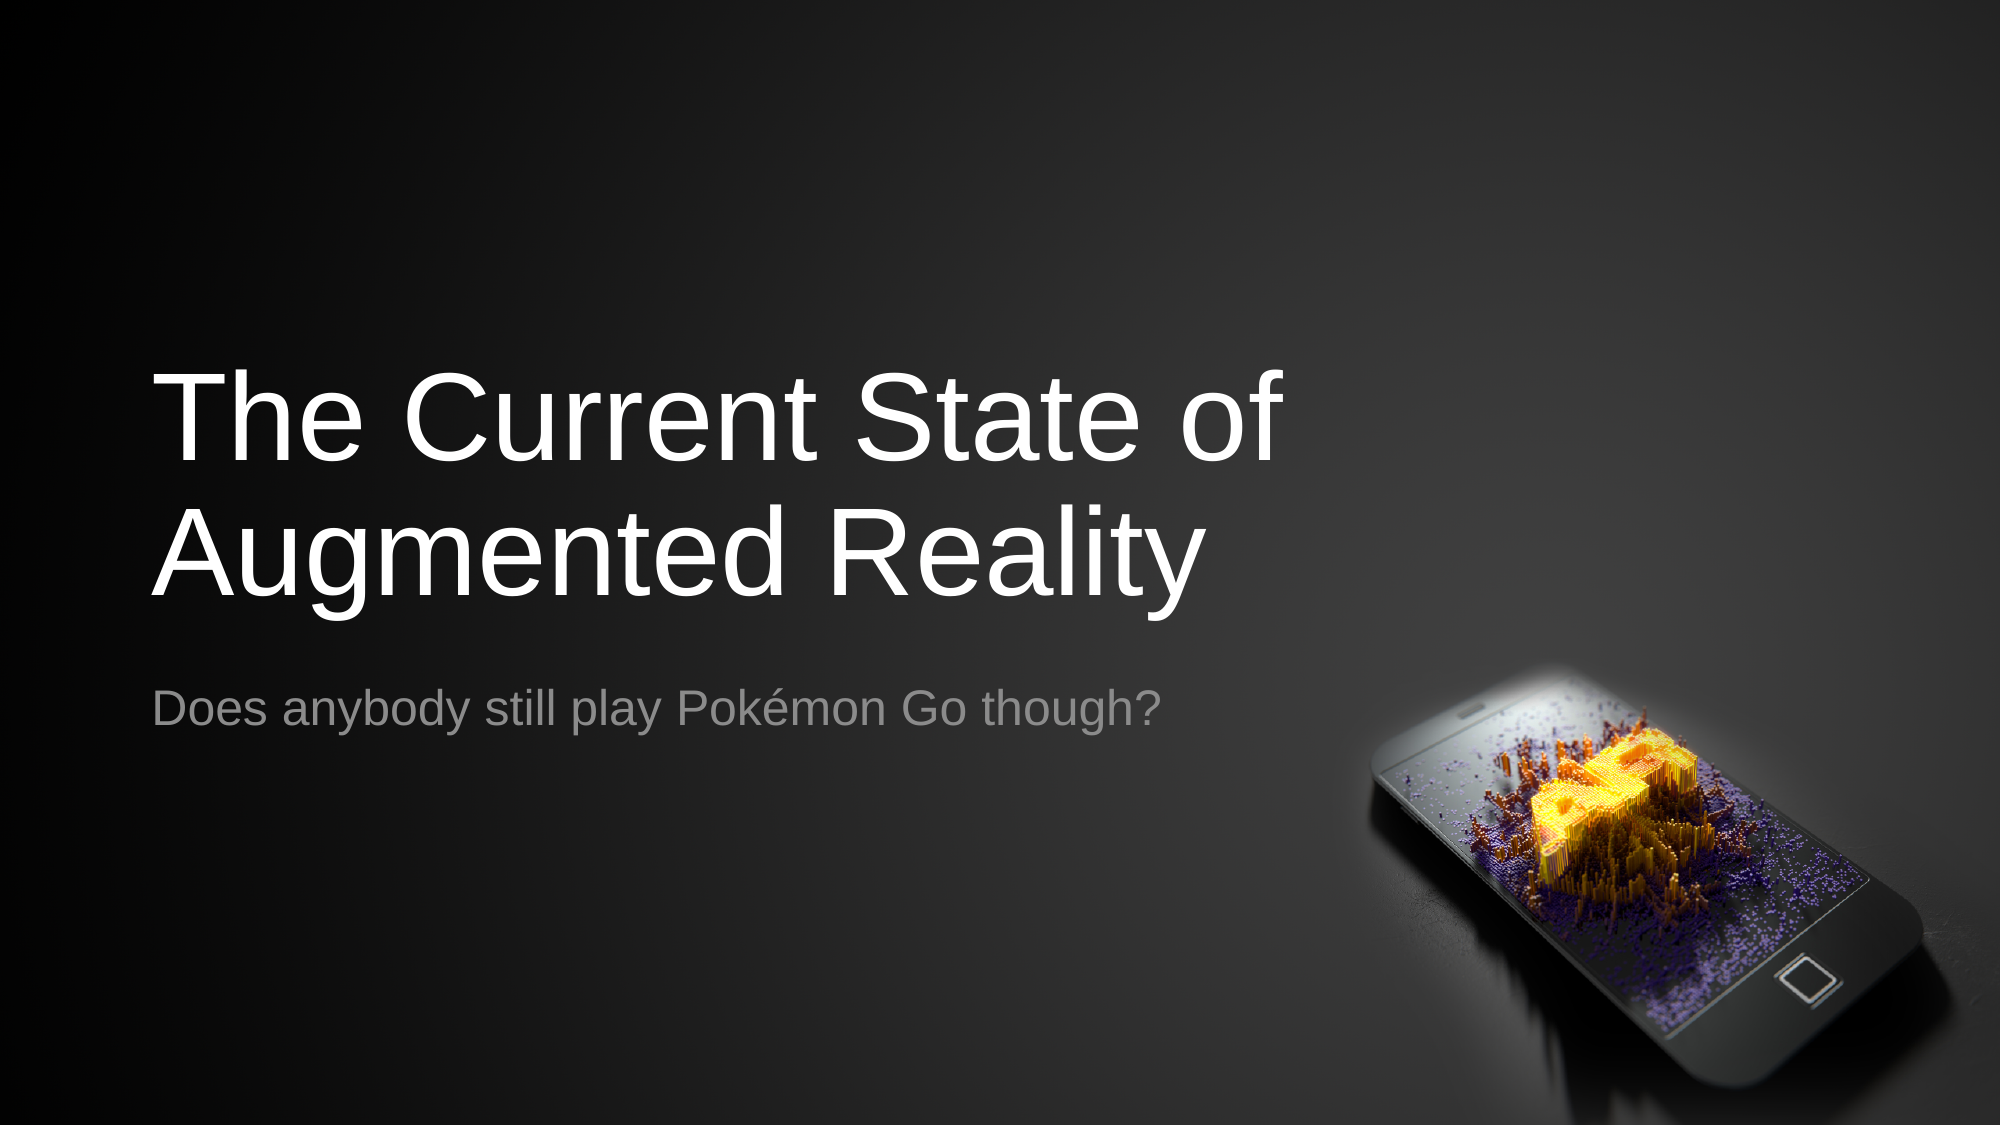

# The Current State of Augmented Reality
Does anybody still play Pokémon Go though?